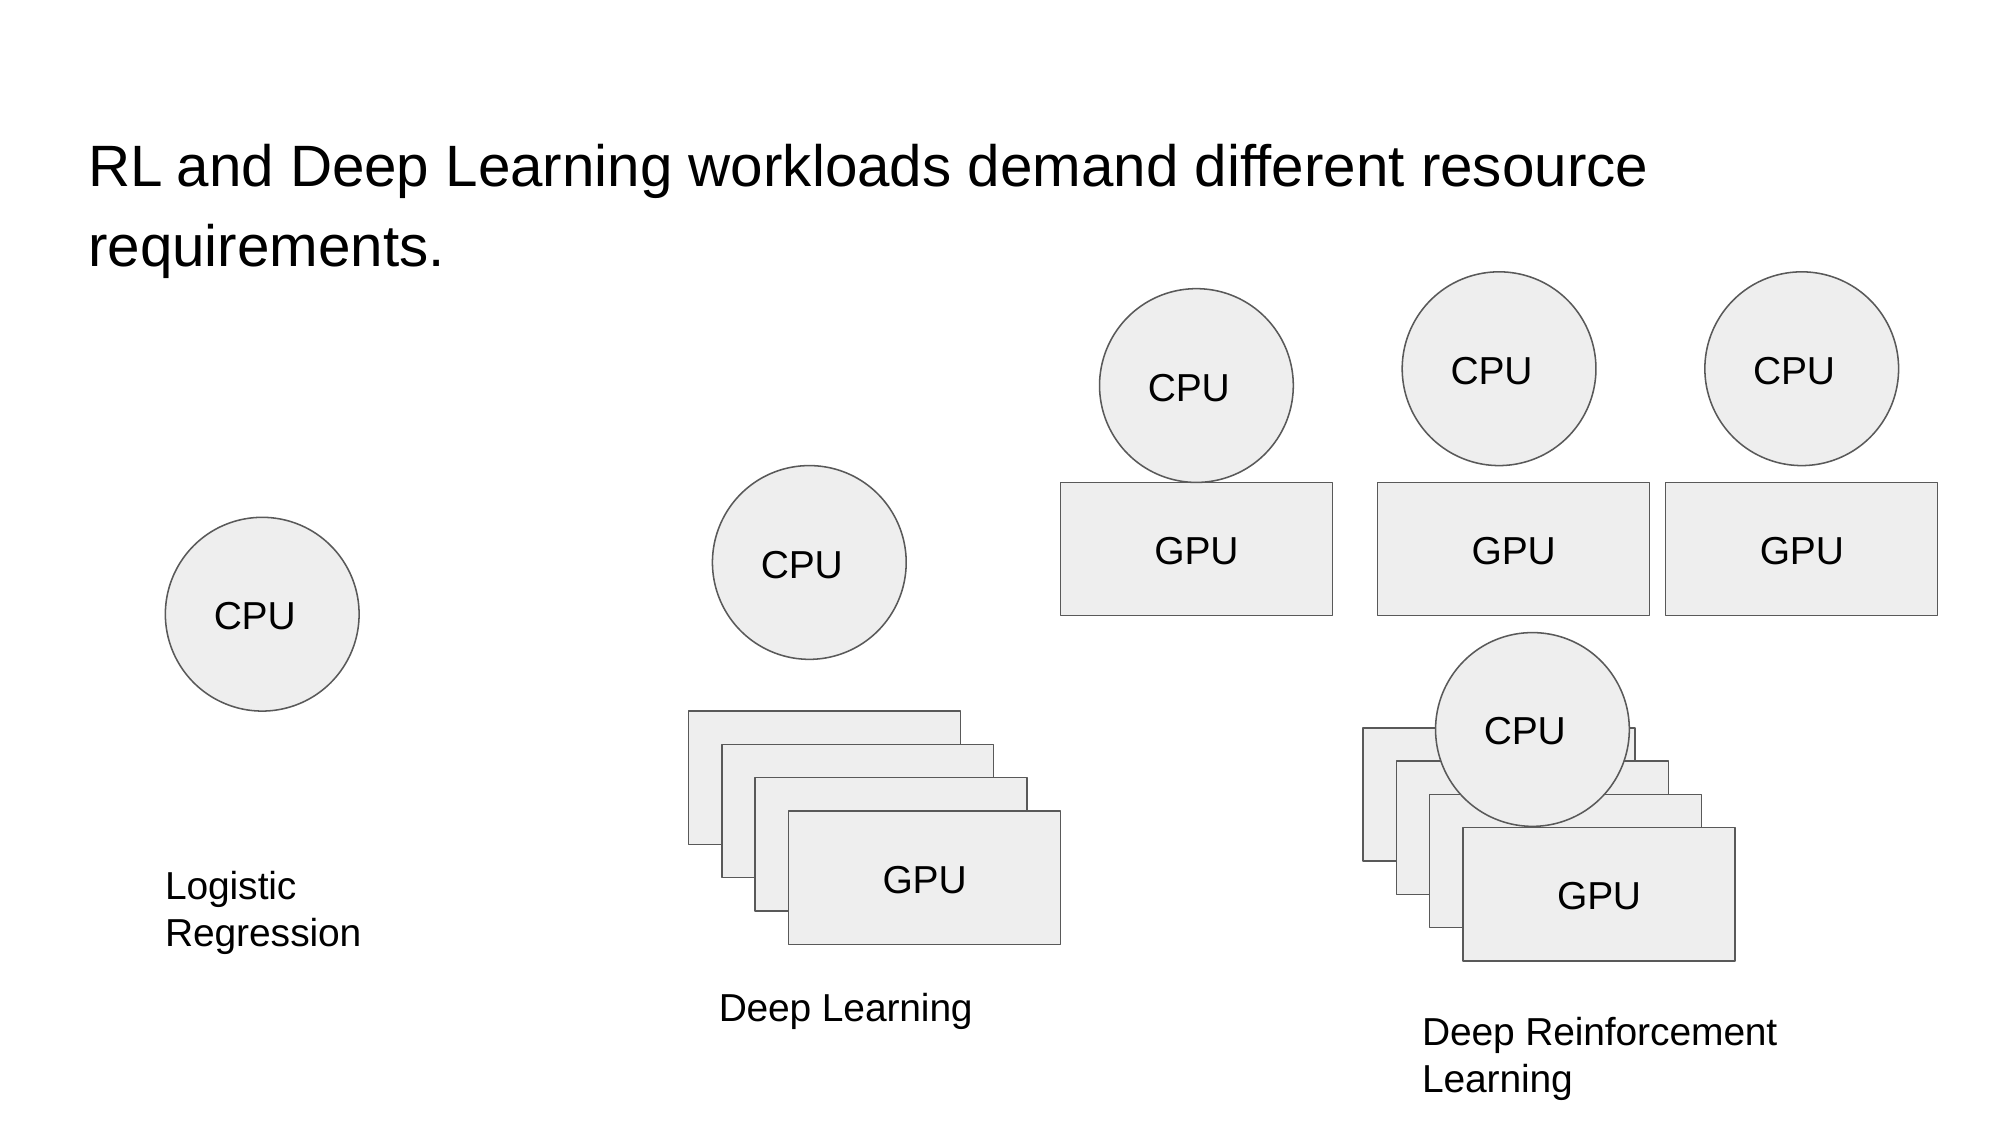

# RL and Deep Learning workloads demand different resource requirements.

CPU
CPU
CPU
CPU
GPU
GPU
GPU
CPU
CPU
GPU
GPU
GPU
GPU
GPU
GPU
GPU
GPU
Logistic Regression
Deep Learning
Deep Reinforcement Learning